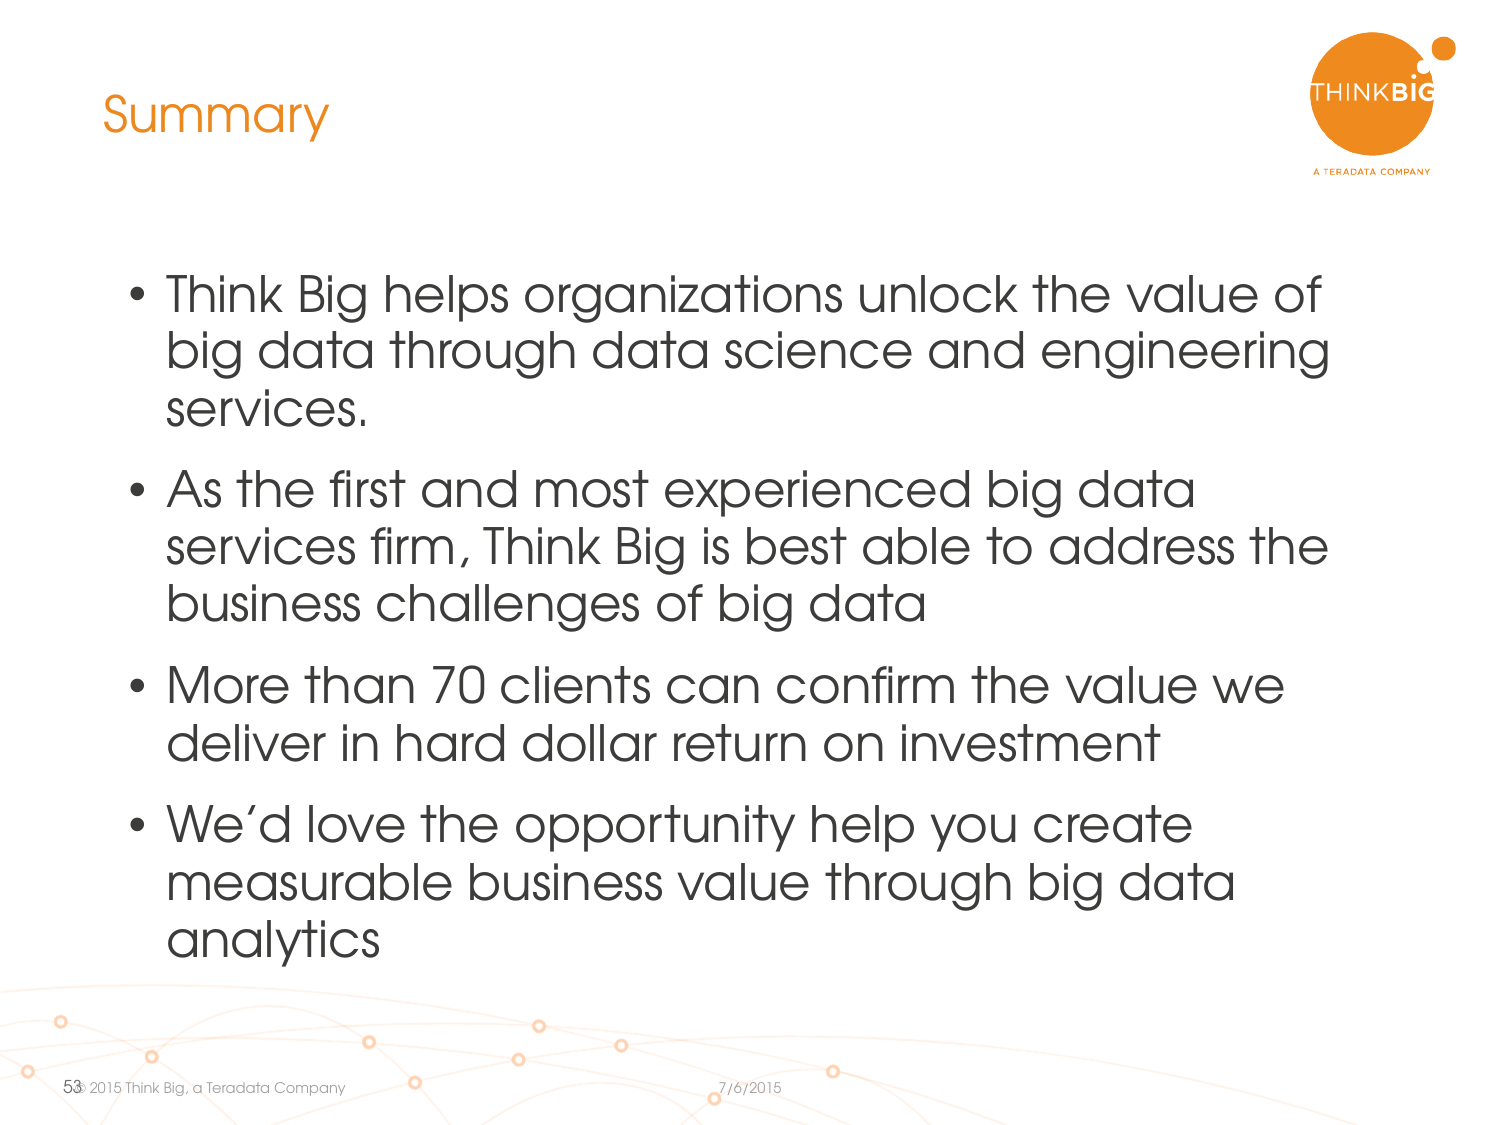

# Summary
Think Big helps organizations unlock the value of big data through data science and engineering services.
As the first and most experienced big data services firm, Think Big is best able to address the business challenges of big data
More than 70 clients can confirm the value we deliver in hard dollar return on investment
We’d love the opportunity help you create measurable business value through big data analytics
7/6/2015
© 2015 Think Big, a Teradata Company